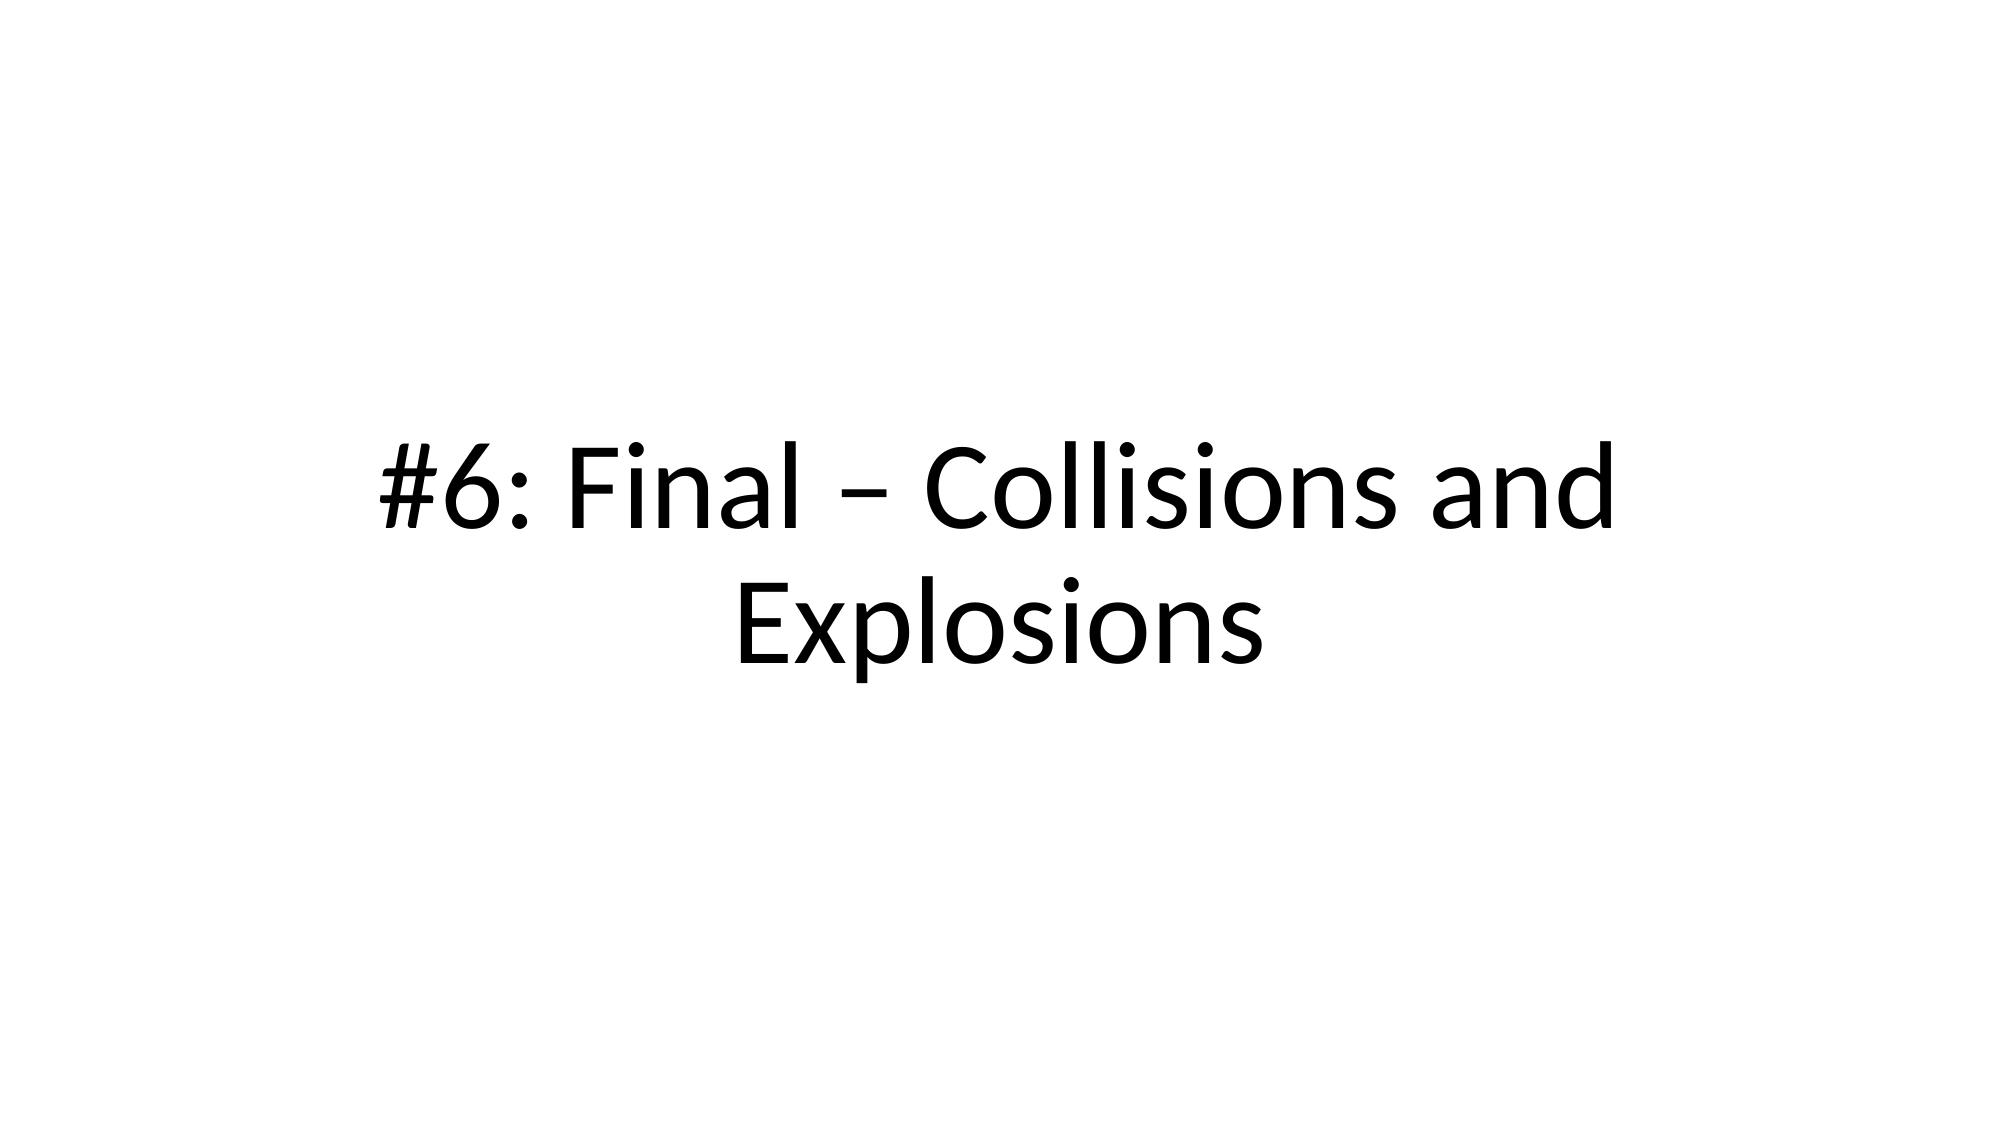

# #6: Final – Collisions and Explosions